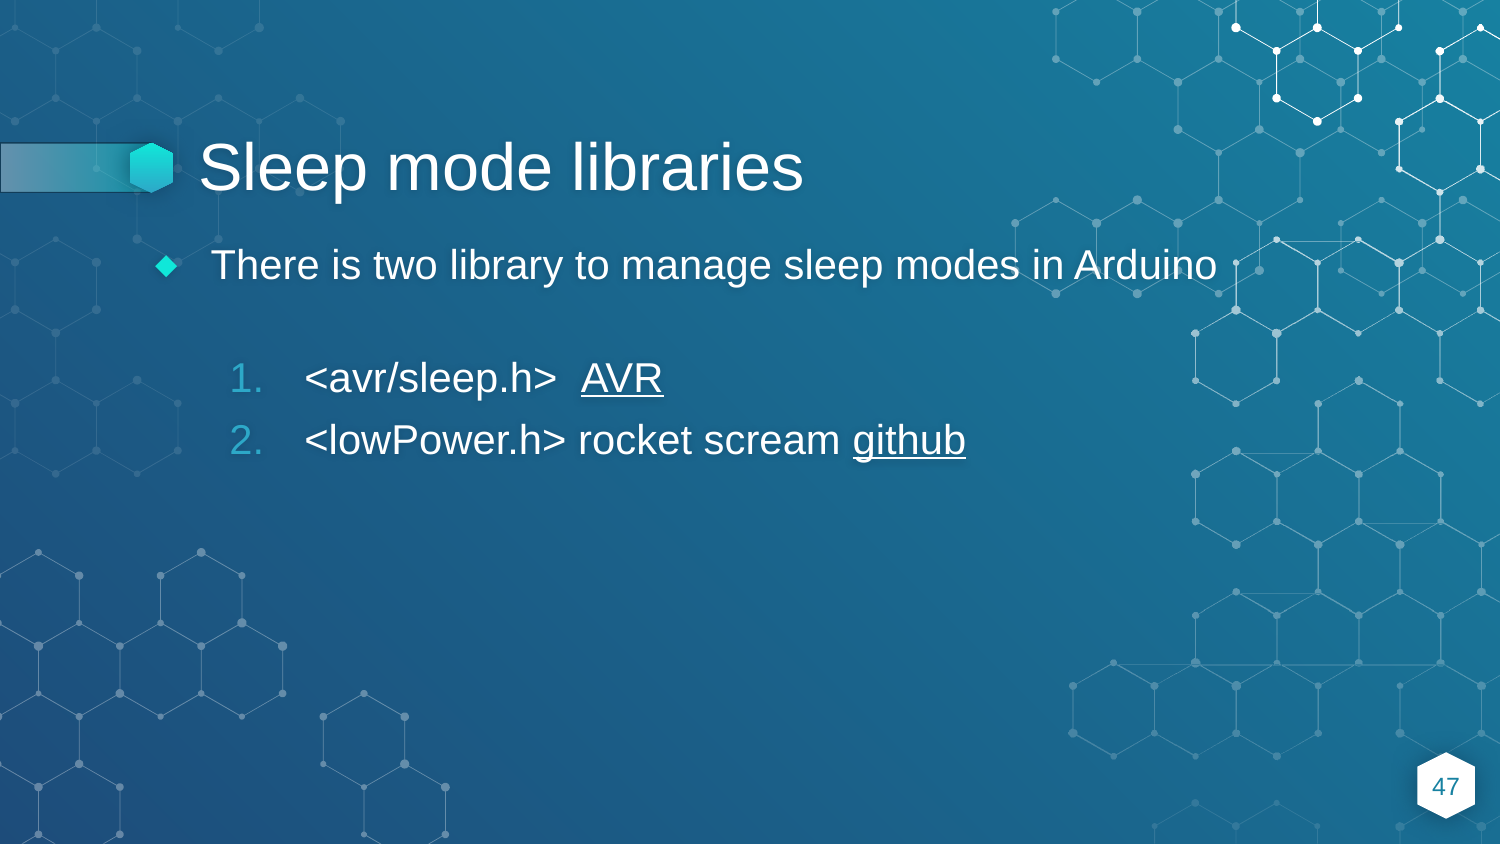

# Sleep mode libraries
There is two library to manage sleep modes in Arduino

<avr/sleep.h>  AVR
<lowPower.h> rocket scream github
47